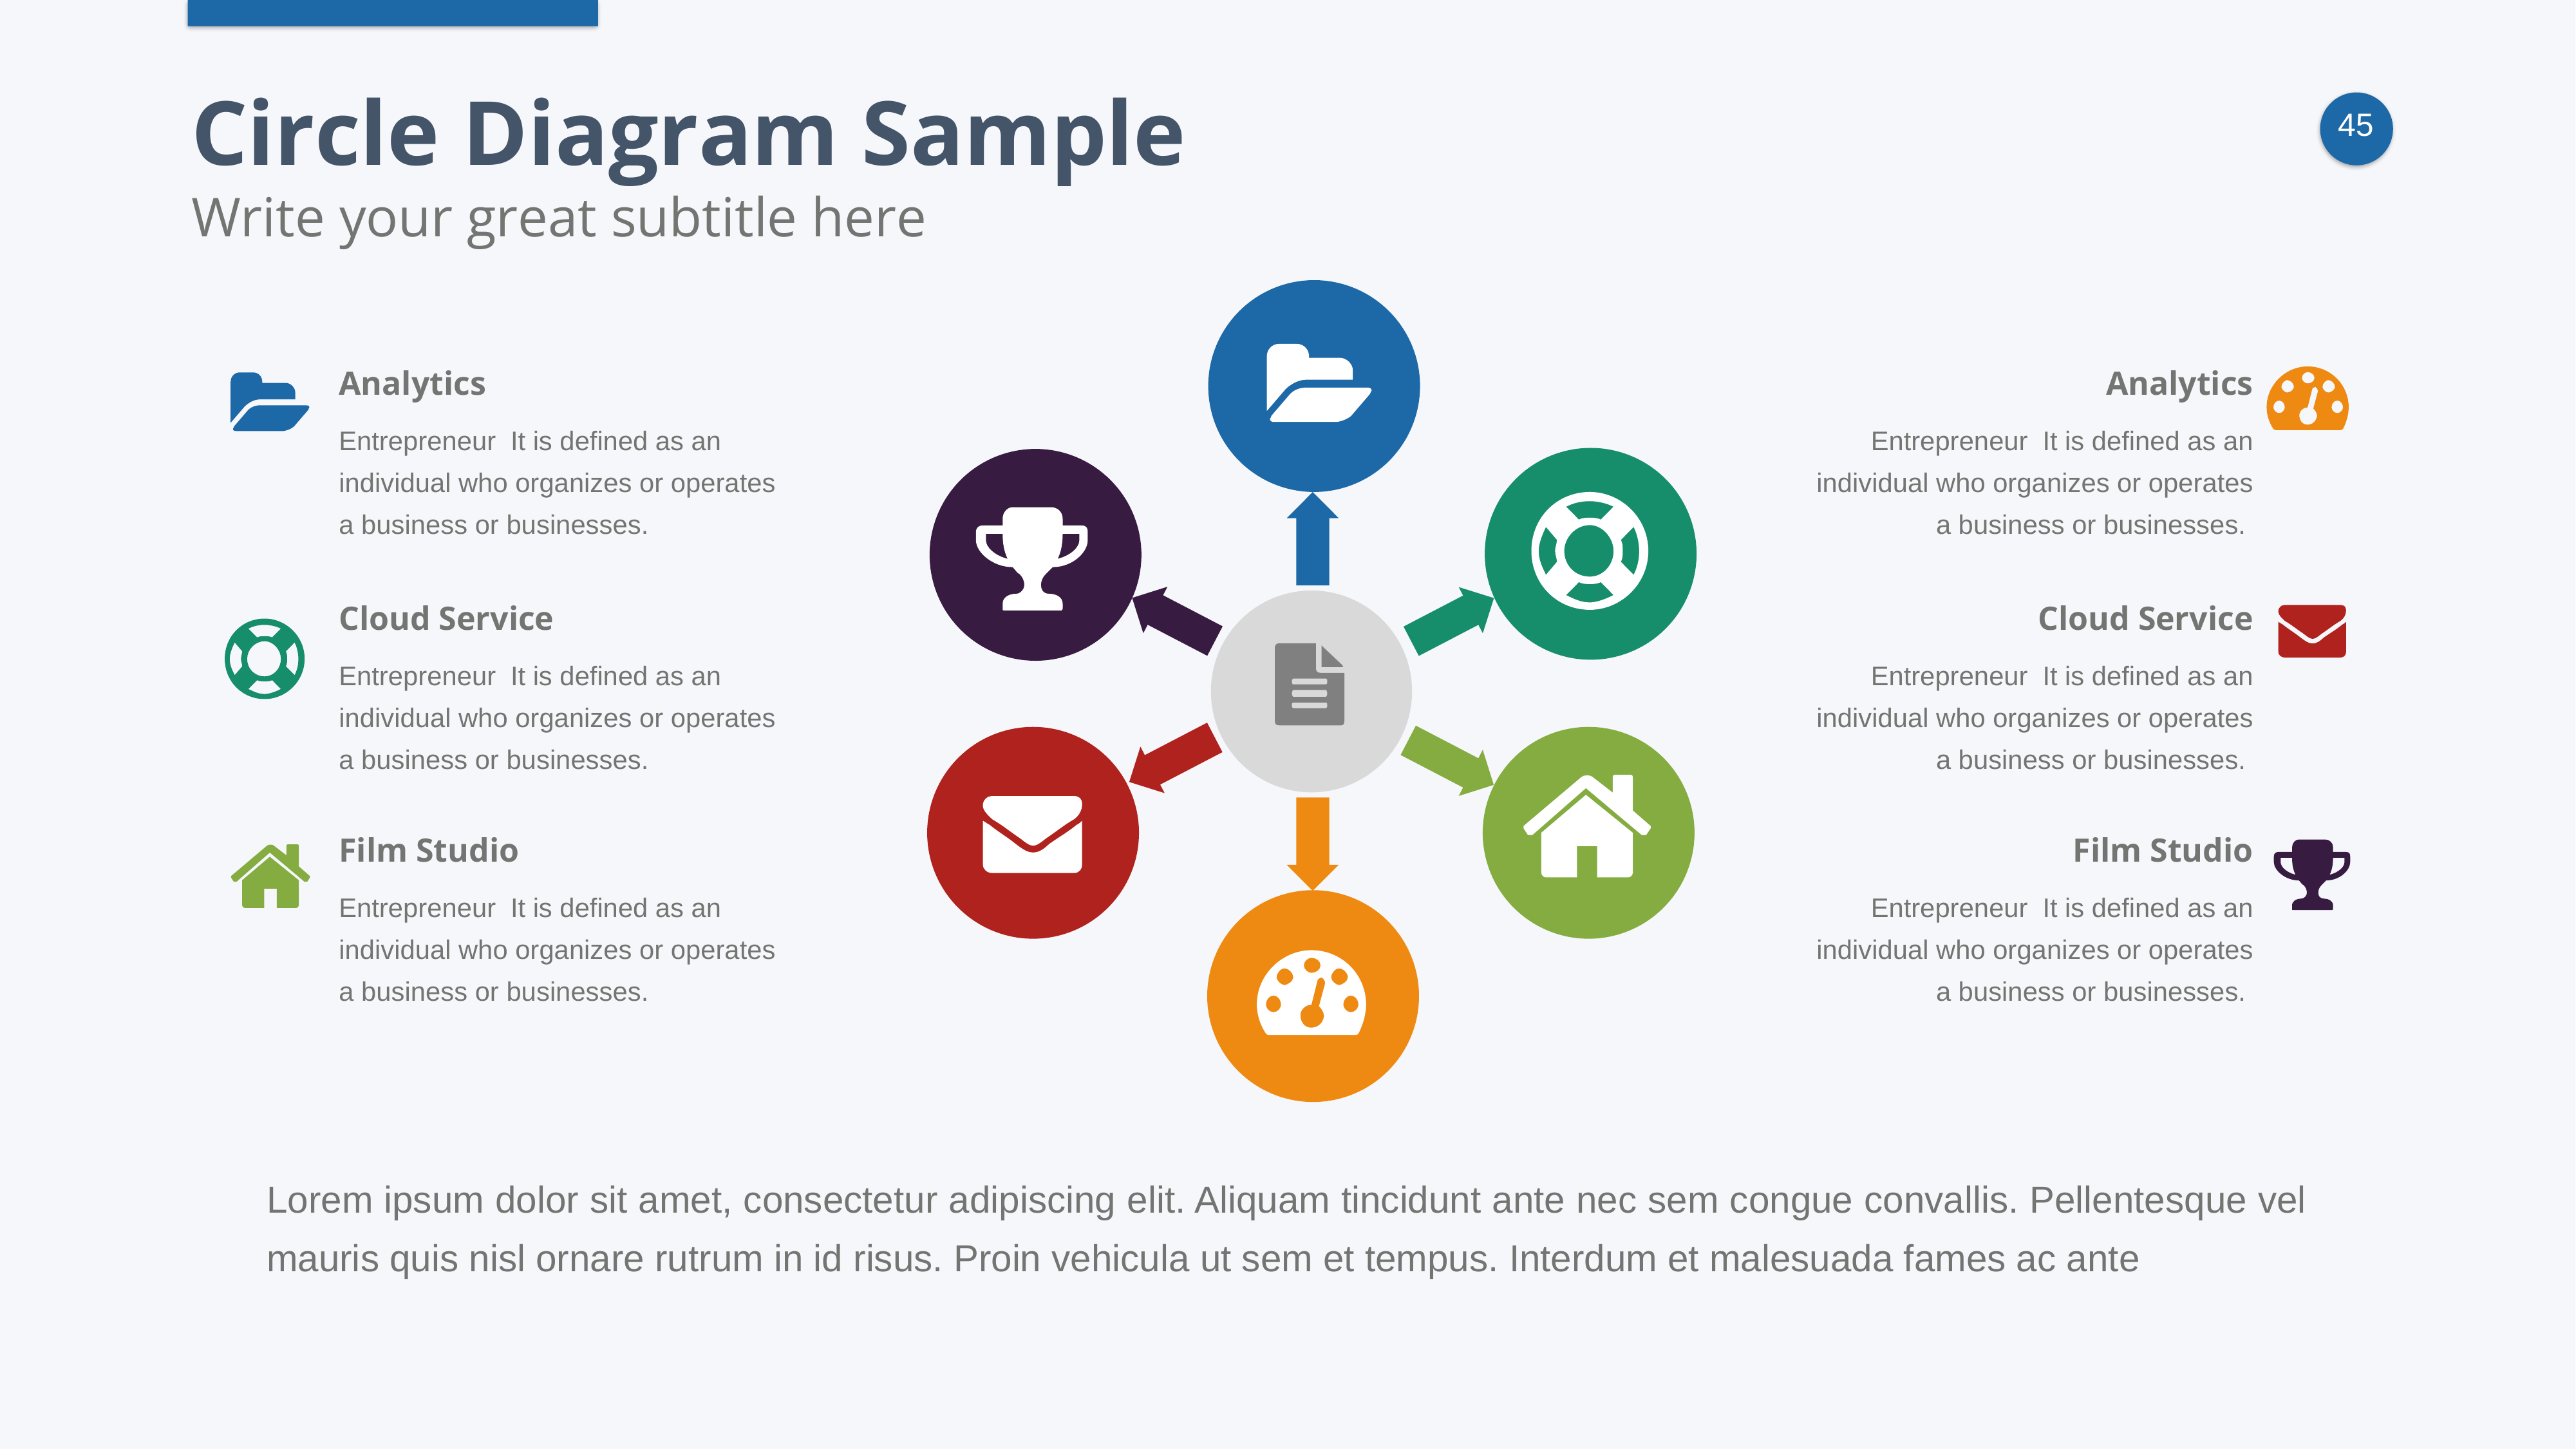

Circle Diagram Sample
Write your great subtitle here

Analytics
Entrepreneur  It is defined as an individual who organizes or operates a business or businesses.
Analytics
Entrepreneur  It is defined as an individual who organizes or operates a business or businesses.

Cloud Service
Entrepreneur  It is defined as an individual who organizes or operates a business or businesses.
Cloud Service
Entrepreneur  It is defined as an individual who organizes or operates a business or businesses.

Film Studio
Entrepreneur  It is defined as an individual who organizes or operates a business or businesses.
Film Studio
Entrepreneur  It is defined as an individual who organizes or operates a business or businesses.

Lorem ipsum dolor sit amet, consectetur adipiscing elit. Aliquam tincidunt ante nec sem congue convallis. Pellentesque vel mauris quis nisl ornare rutrum in id risus. Proin vehicula ut sem et tempus. Interdum et malesuada fames ac ante